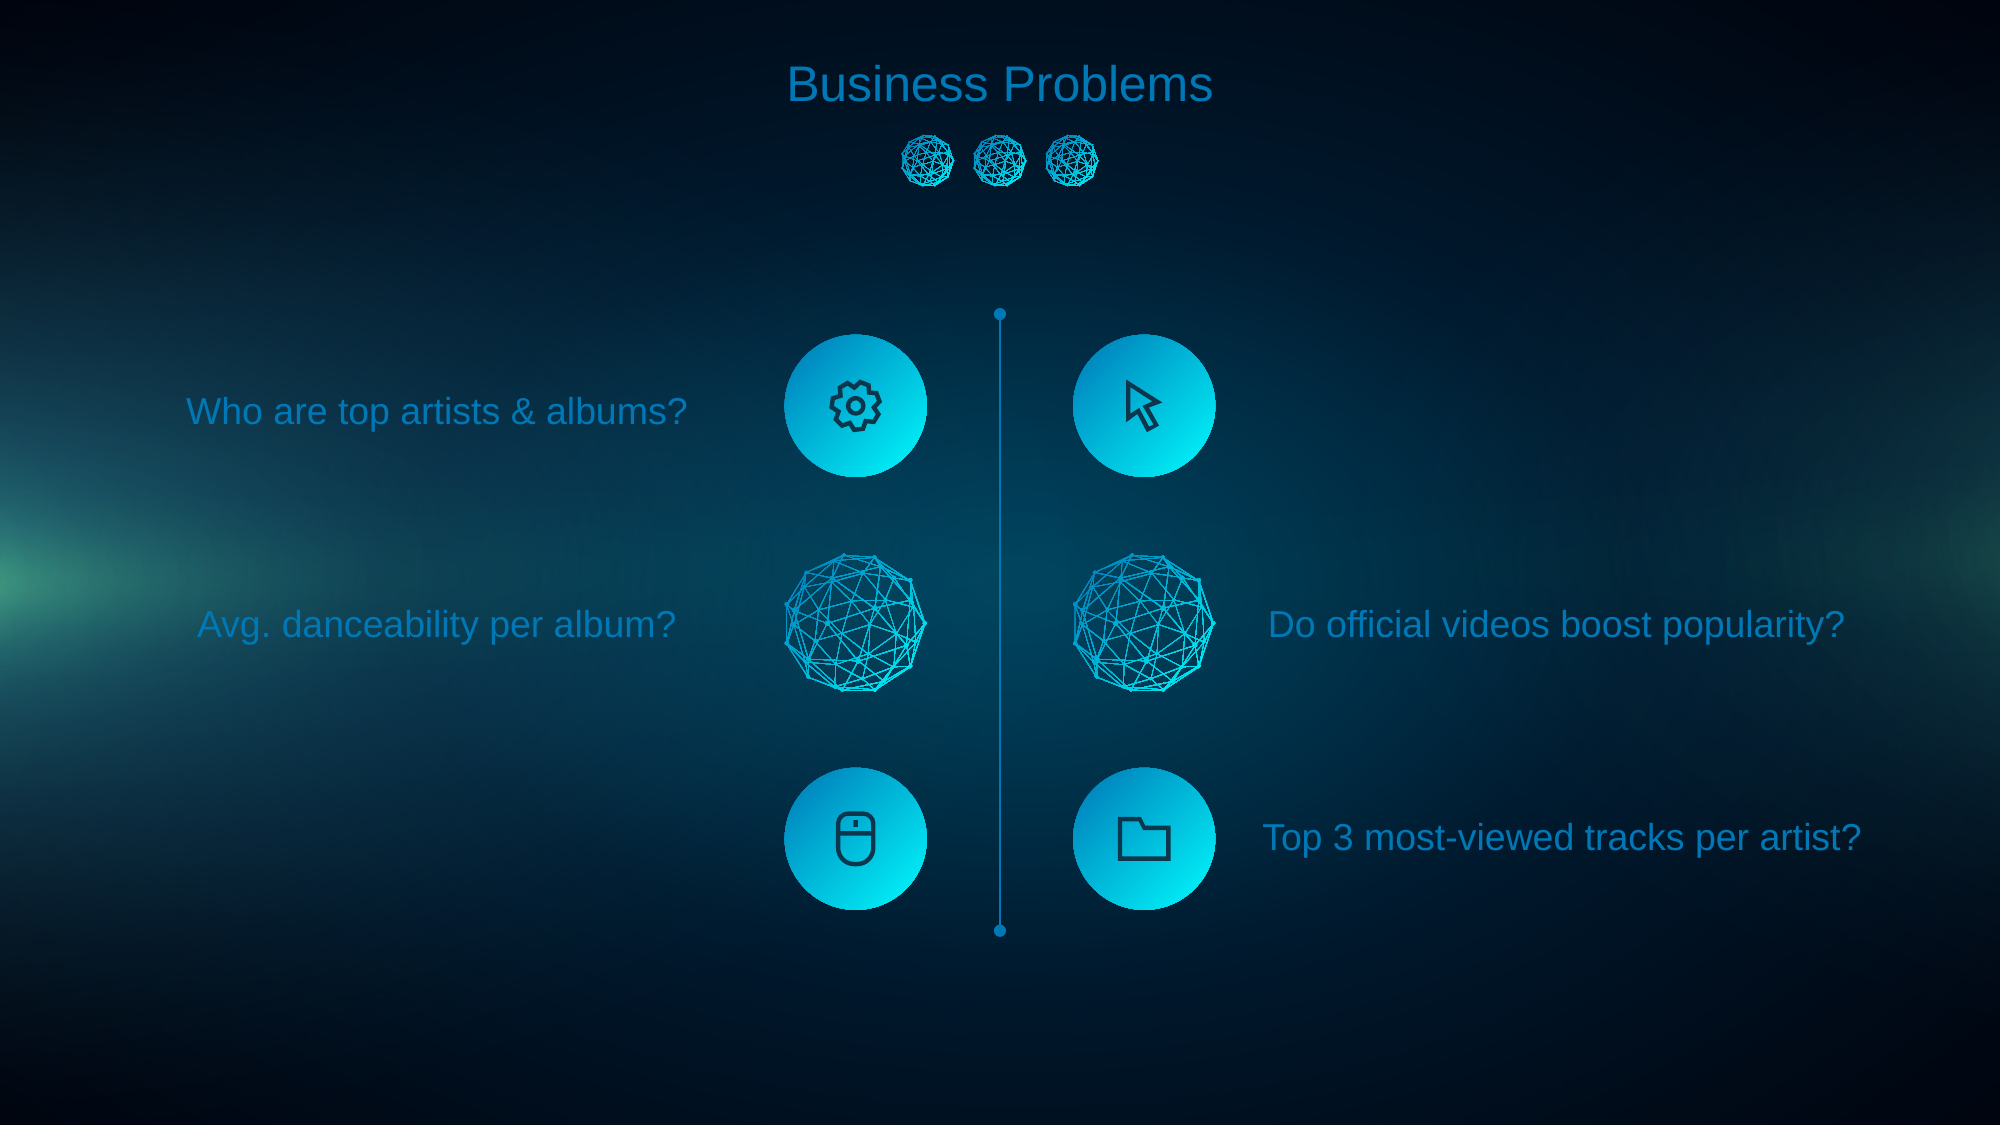

Business Problems

Who are top artists & albums?

Avg. danceability per album?
Do official videos boost popularity?

Top 3 most-viewed tracks per artist?